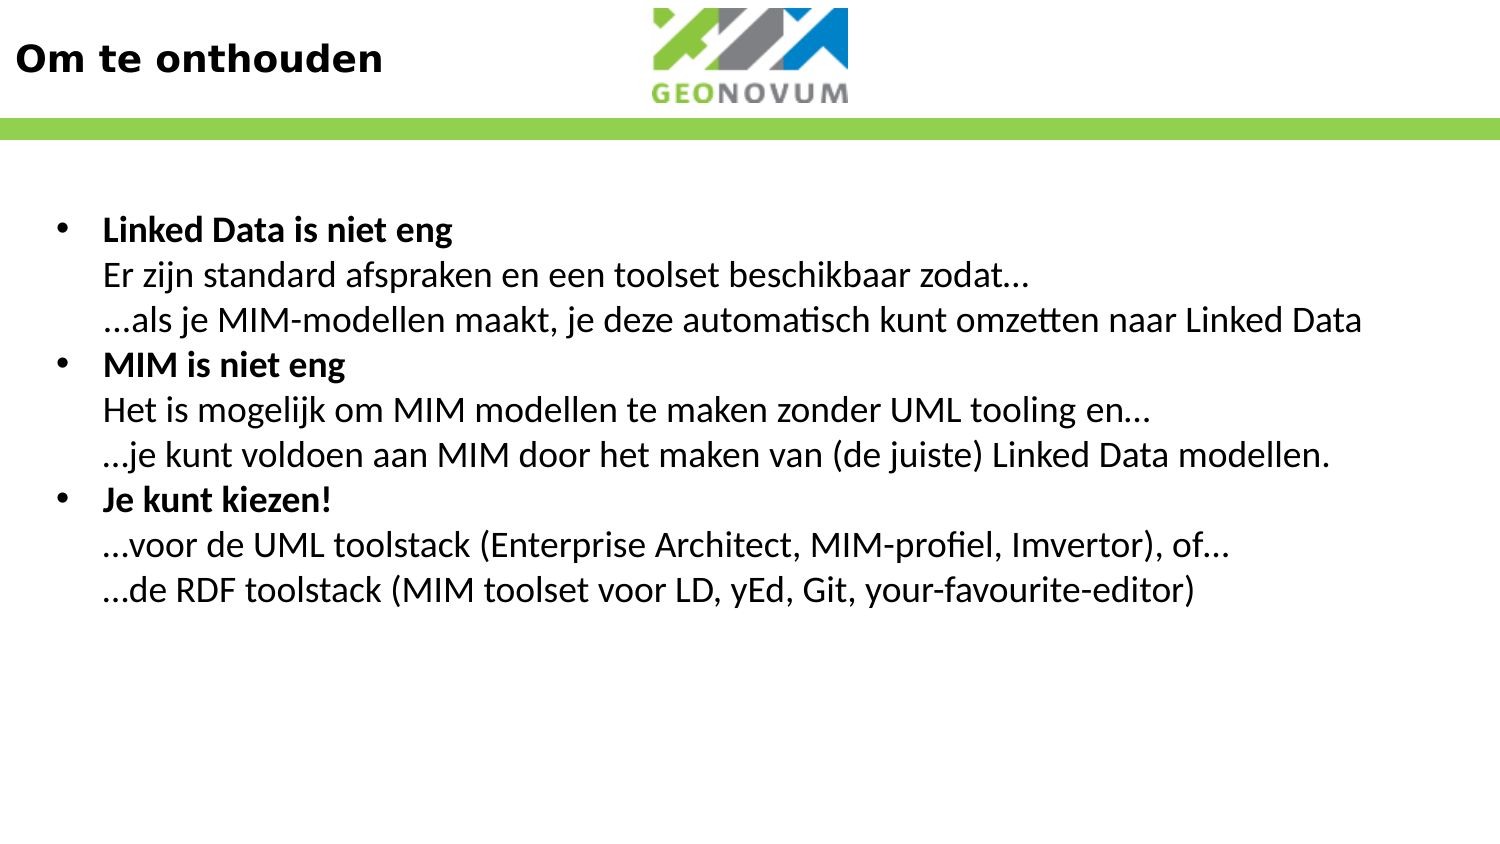

Om te onthouden
Linked Data is niet eng
Er zijn standard afspraken en een toolset beschikbaar zodat…
...als je MIM-modellen maakt, je deze automatisch kunt omzetten naar Linked Data
MIM is niet eng
Het is mogelijk om MIM modellen te maken zonder UML tooling en…
…je kunt voldoen aan MIM door het maken van (de juiste) Linked Data modellen.
Je kunt kiezen!
…voor de UML toolstack (Enterprise Architect, MIM-profiel, Imvertor), of…
…de RDF toolstack (MIM toolset voor LD, yEd, Git, your-favourite-editor)